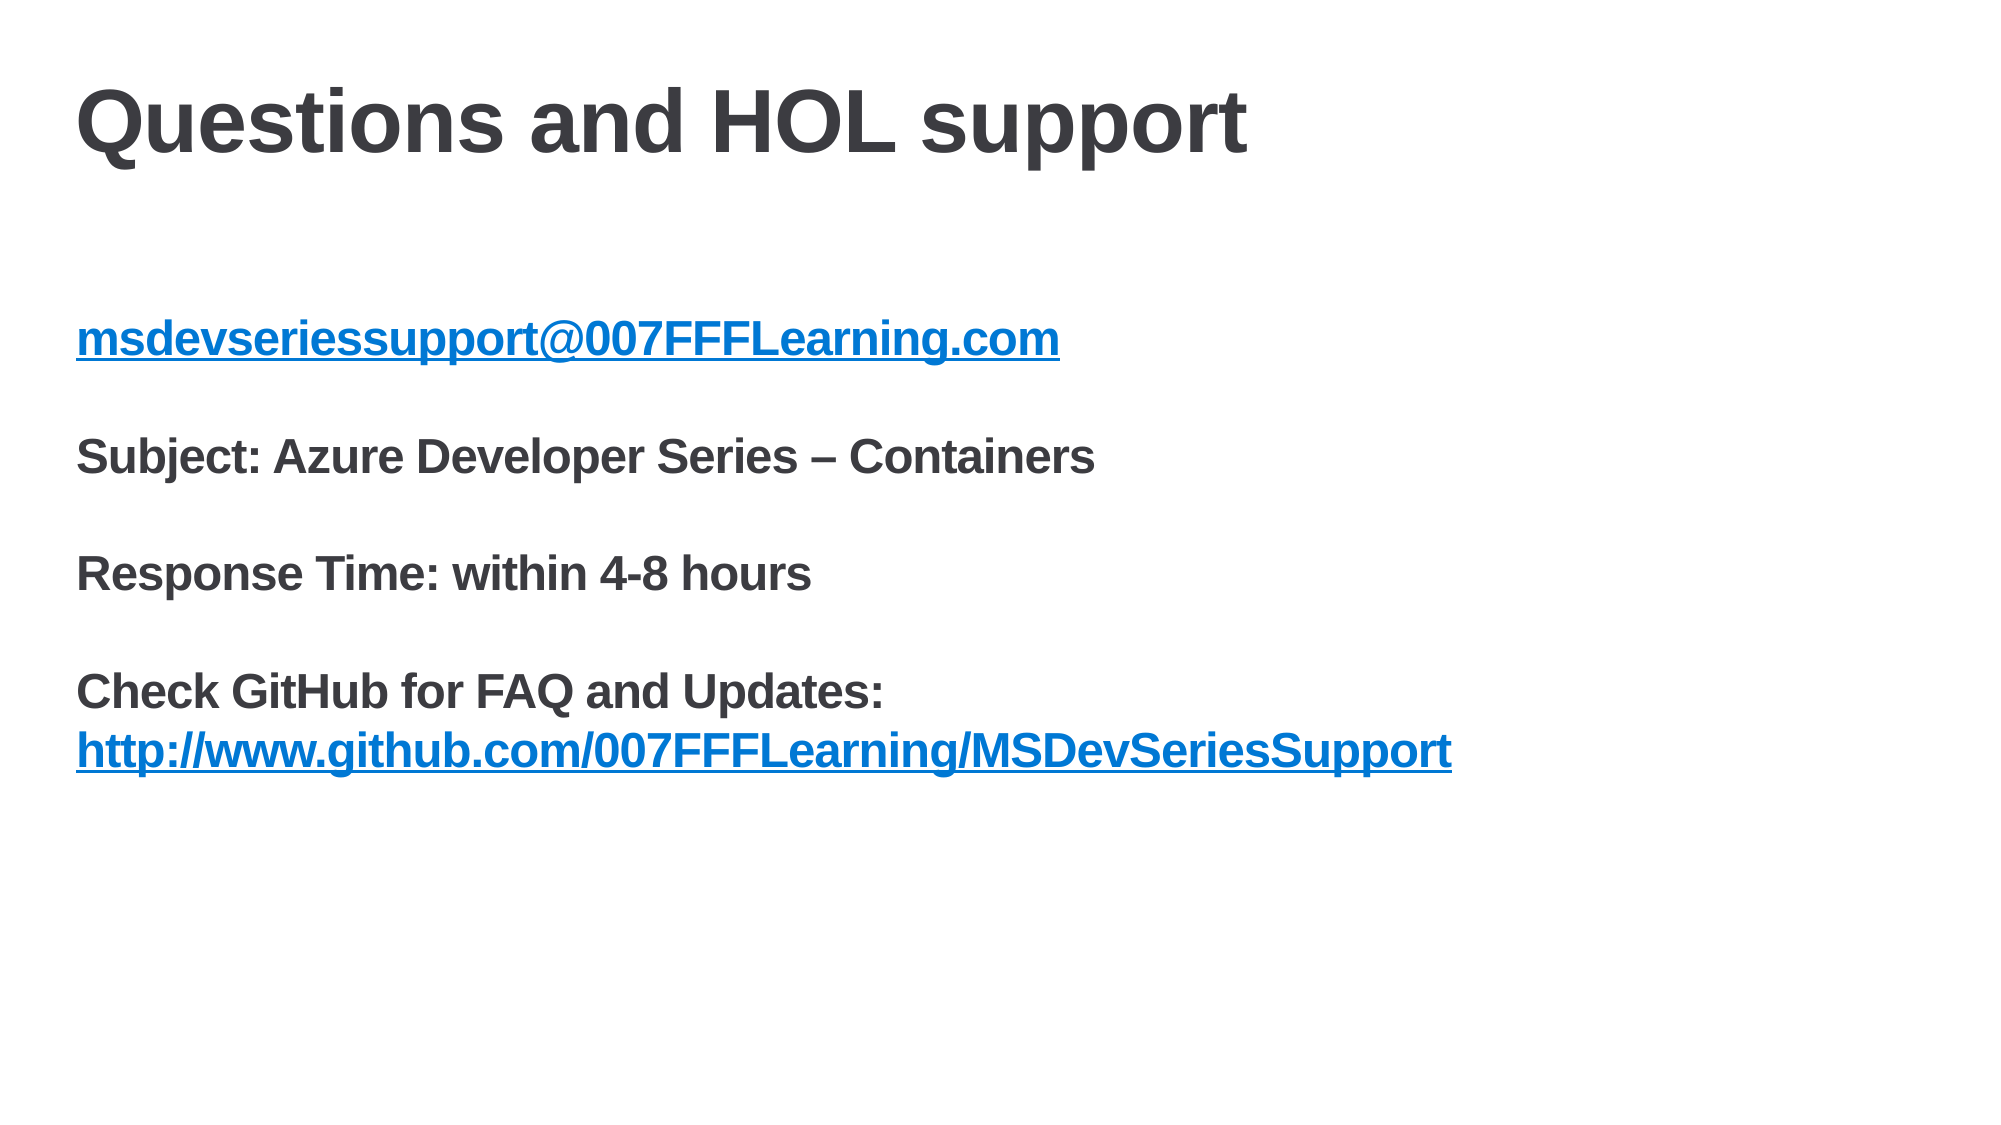

# Questions and HOL support

msdevseriessupport@007FFFLearning.com

Subject: Azure Developer Series – Containers

Response Time: within 4-8 hours

Check GitHub for FAQ and Updates:
http://www.github.com/007FFFLearning/MSDevSeriesSupport